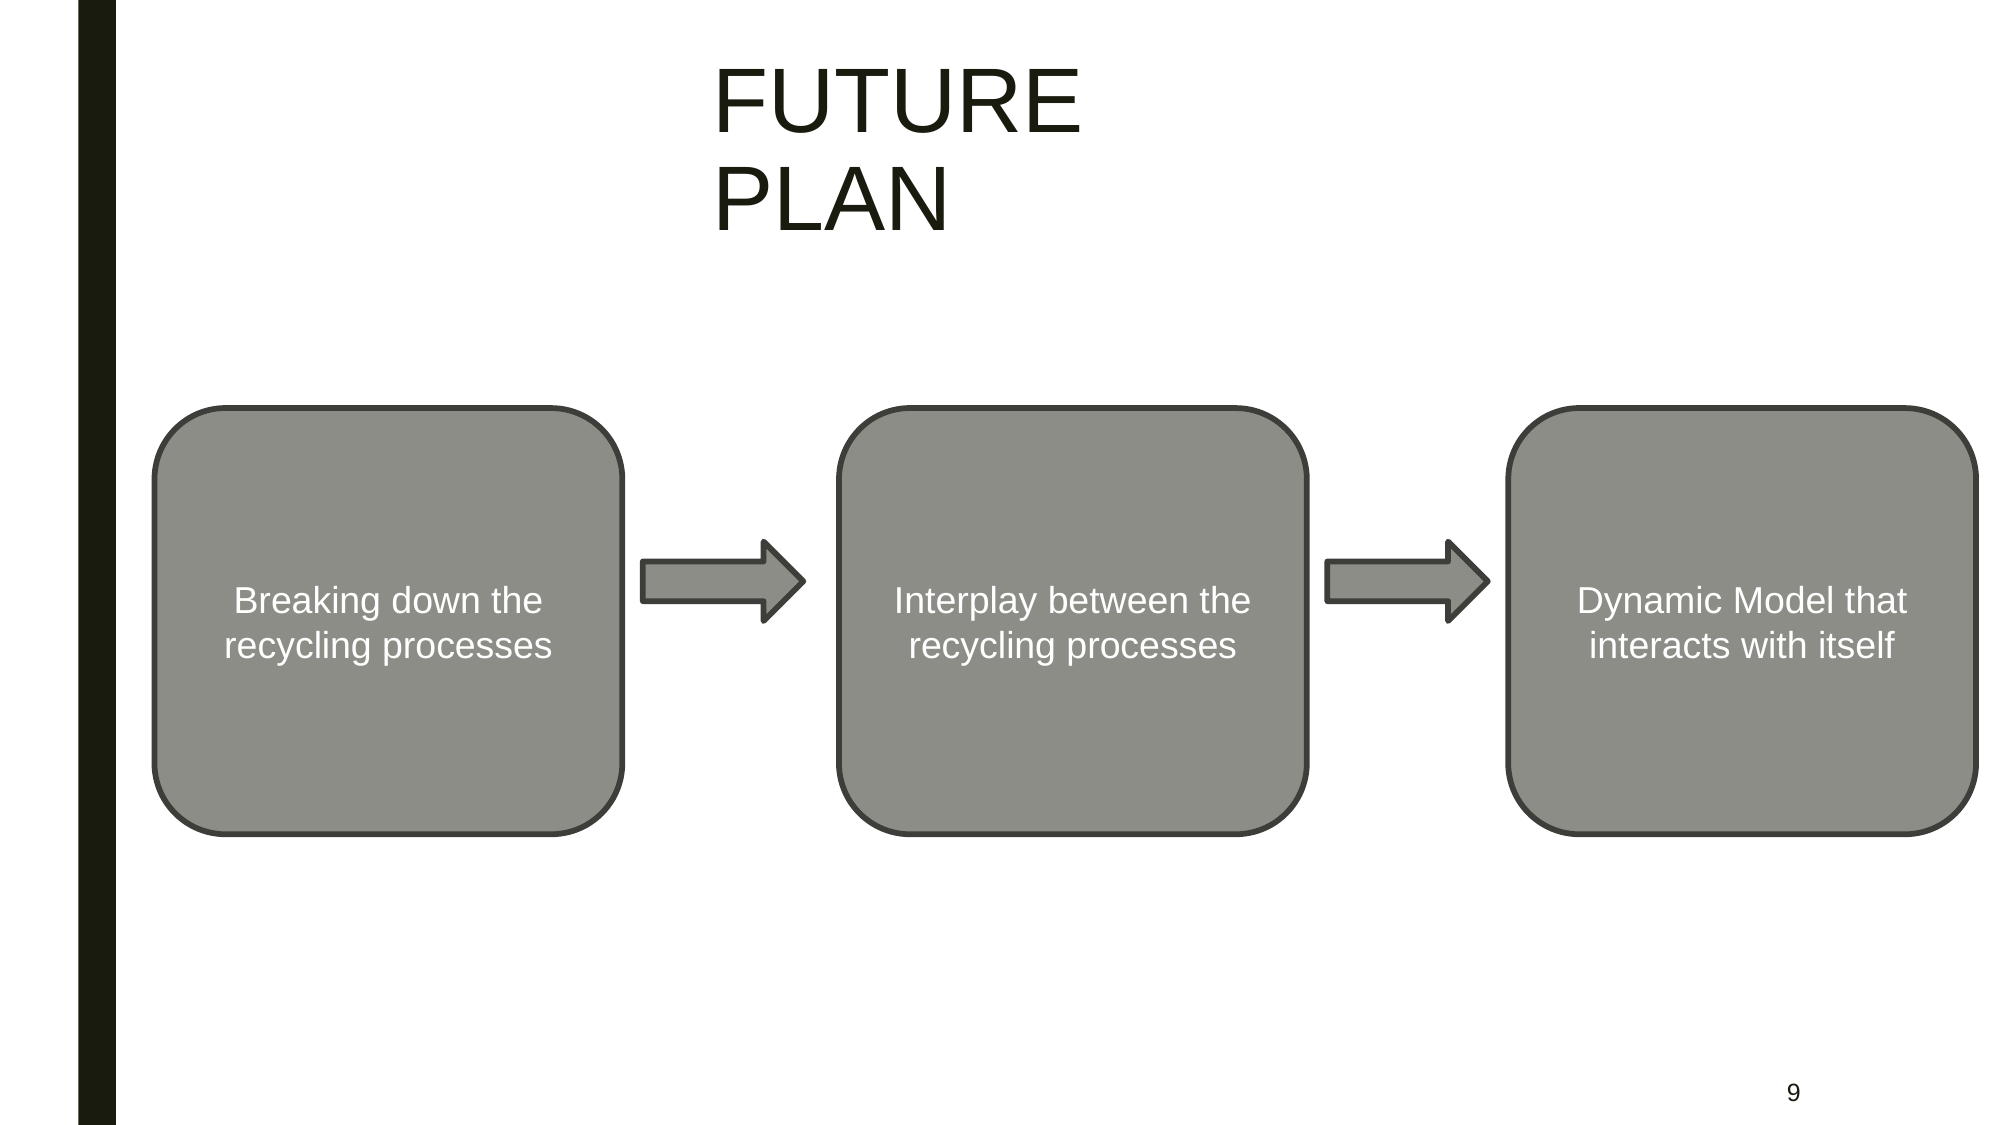

# FUTURE PLAN
Dynamic Model that interacts with itself
Interplay between the recycling processes
Breaking down the recycling processes

9